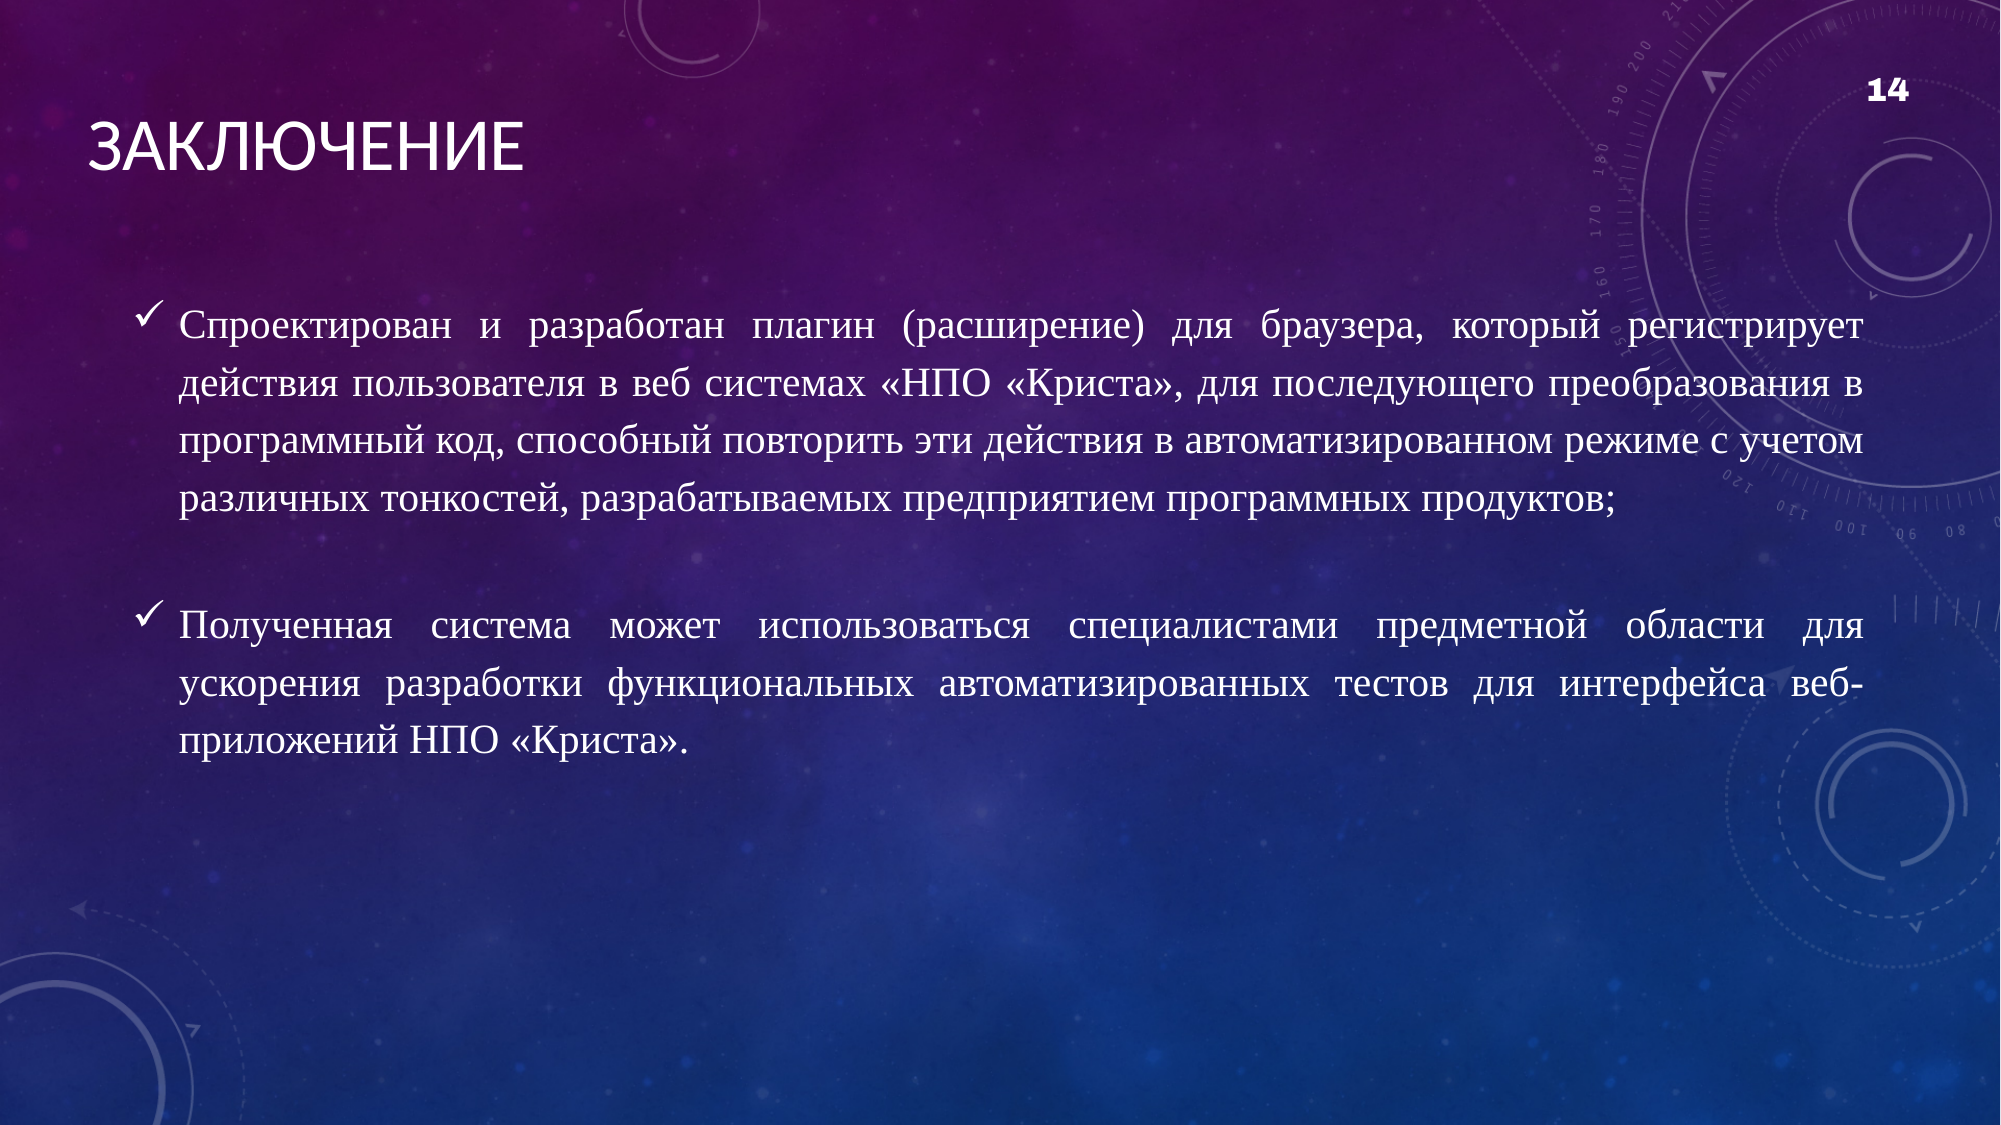

# Заключение
14
Спроектирован и разработан плагин (расширение) для браузера, который регистрирует действия пользователя в веб системах «НПО «Криста», для последующего преобразования в программный код, способный повторить эти действия в автоматизированном режиме с учетом различных тонкостей, разрабатываемых предприятием программных продуктов;

Полученная система может использоваться специалистами предметной области для ускорения разработки функциональных автоматизированных тестов для интерфейса веб-приложений НПО «Криста».